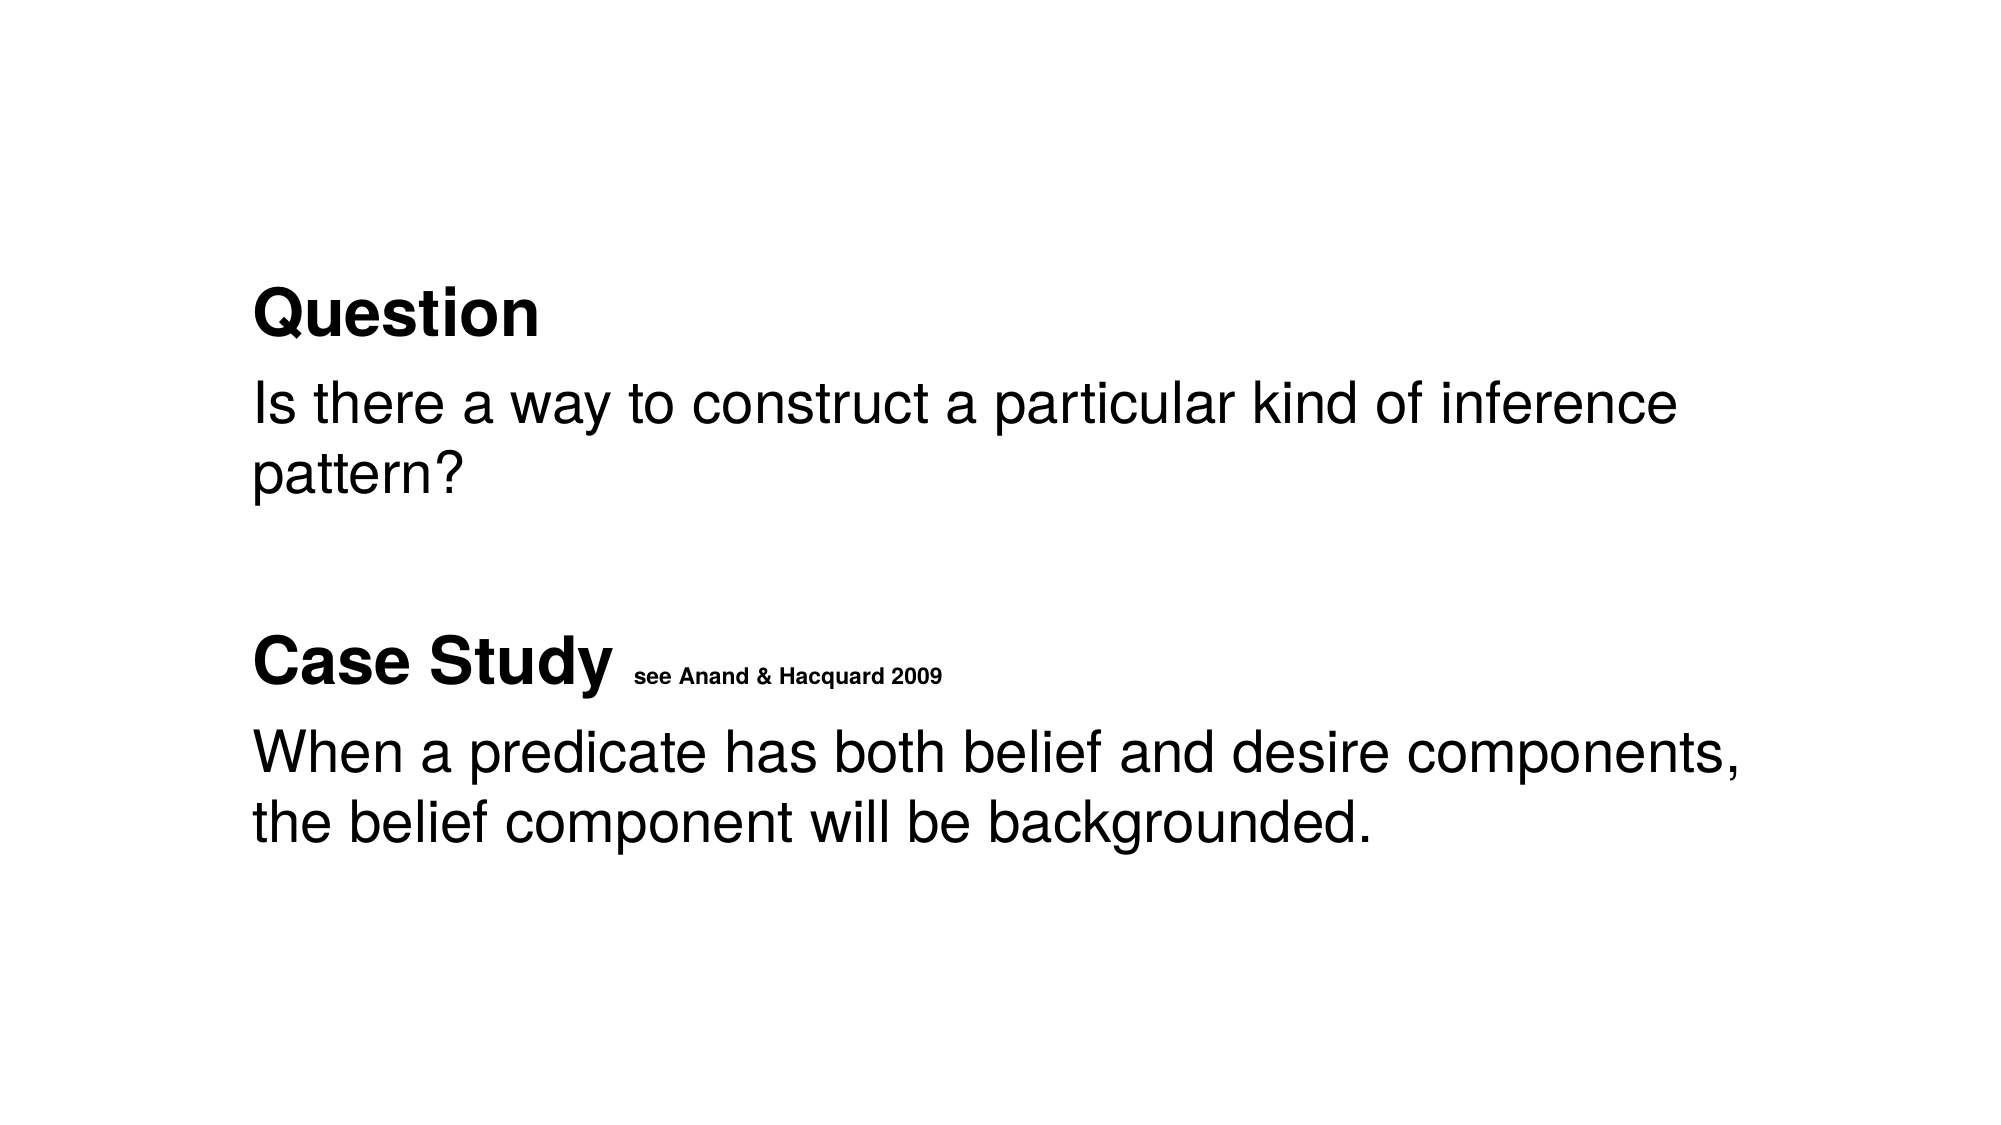

Question
Is there a way to construct a particular kind of inference pattern?
Case Study see Anand & Hacquard 2009
When a predicate has both belief and desire components, the belief component will be backgrounded.